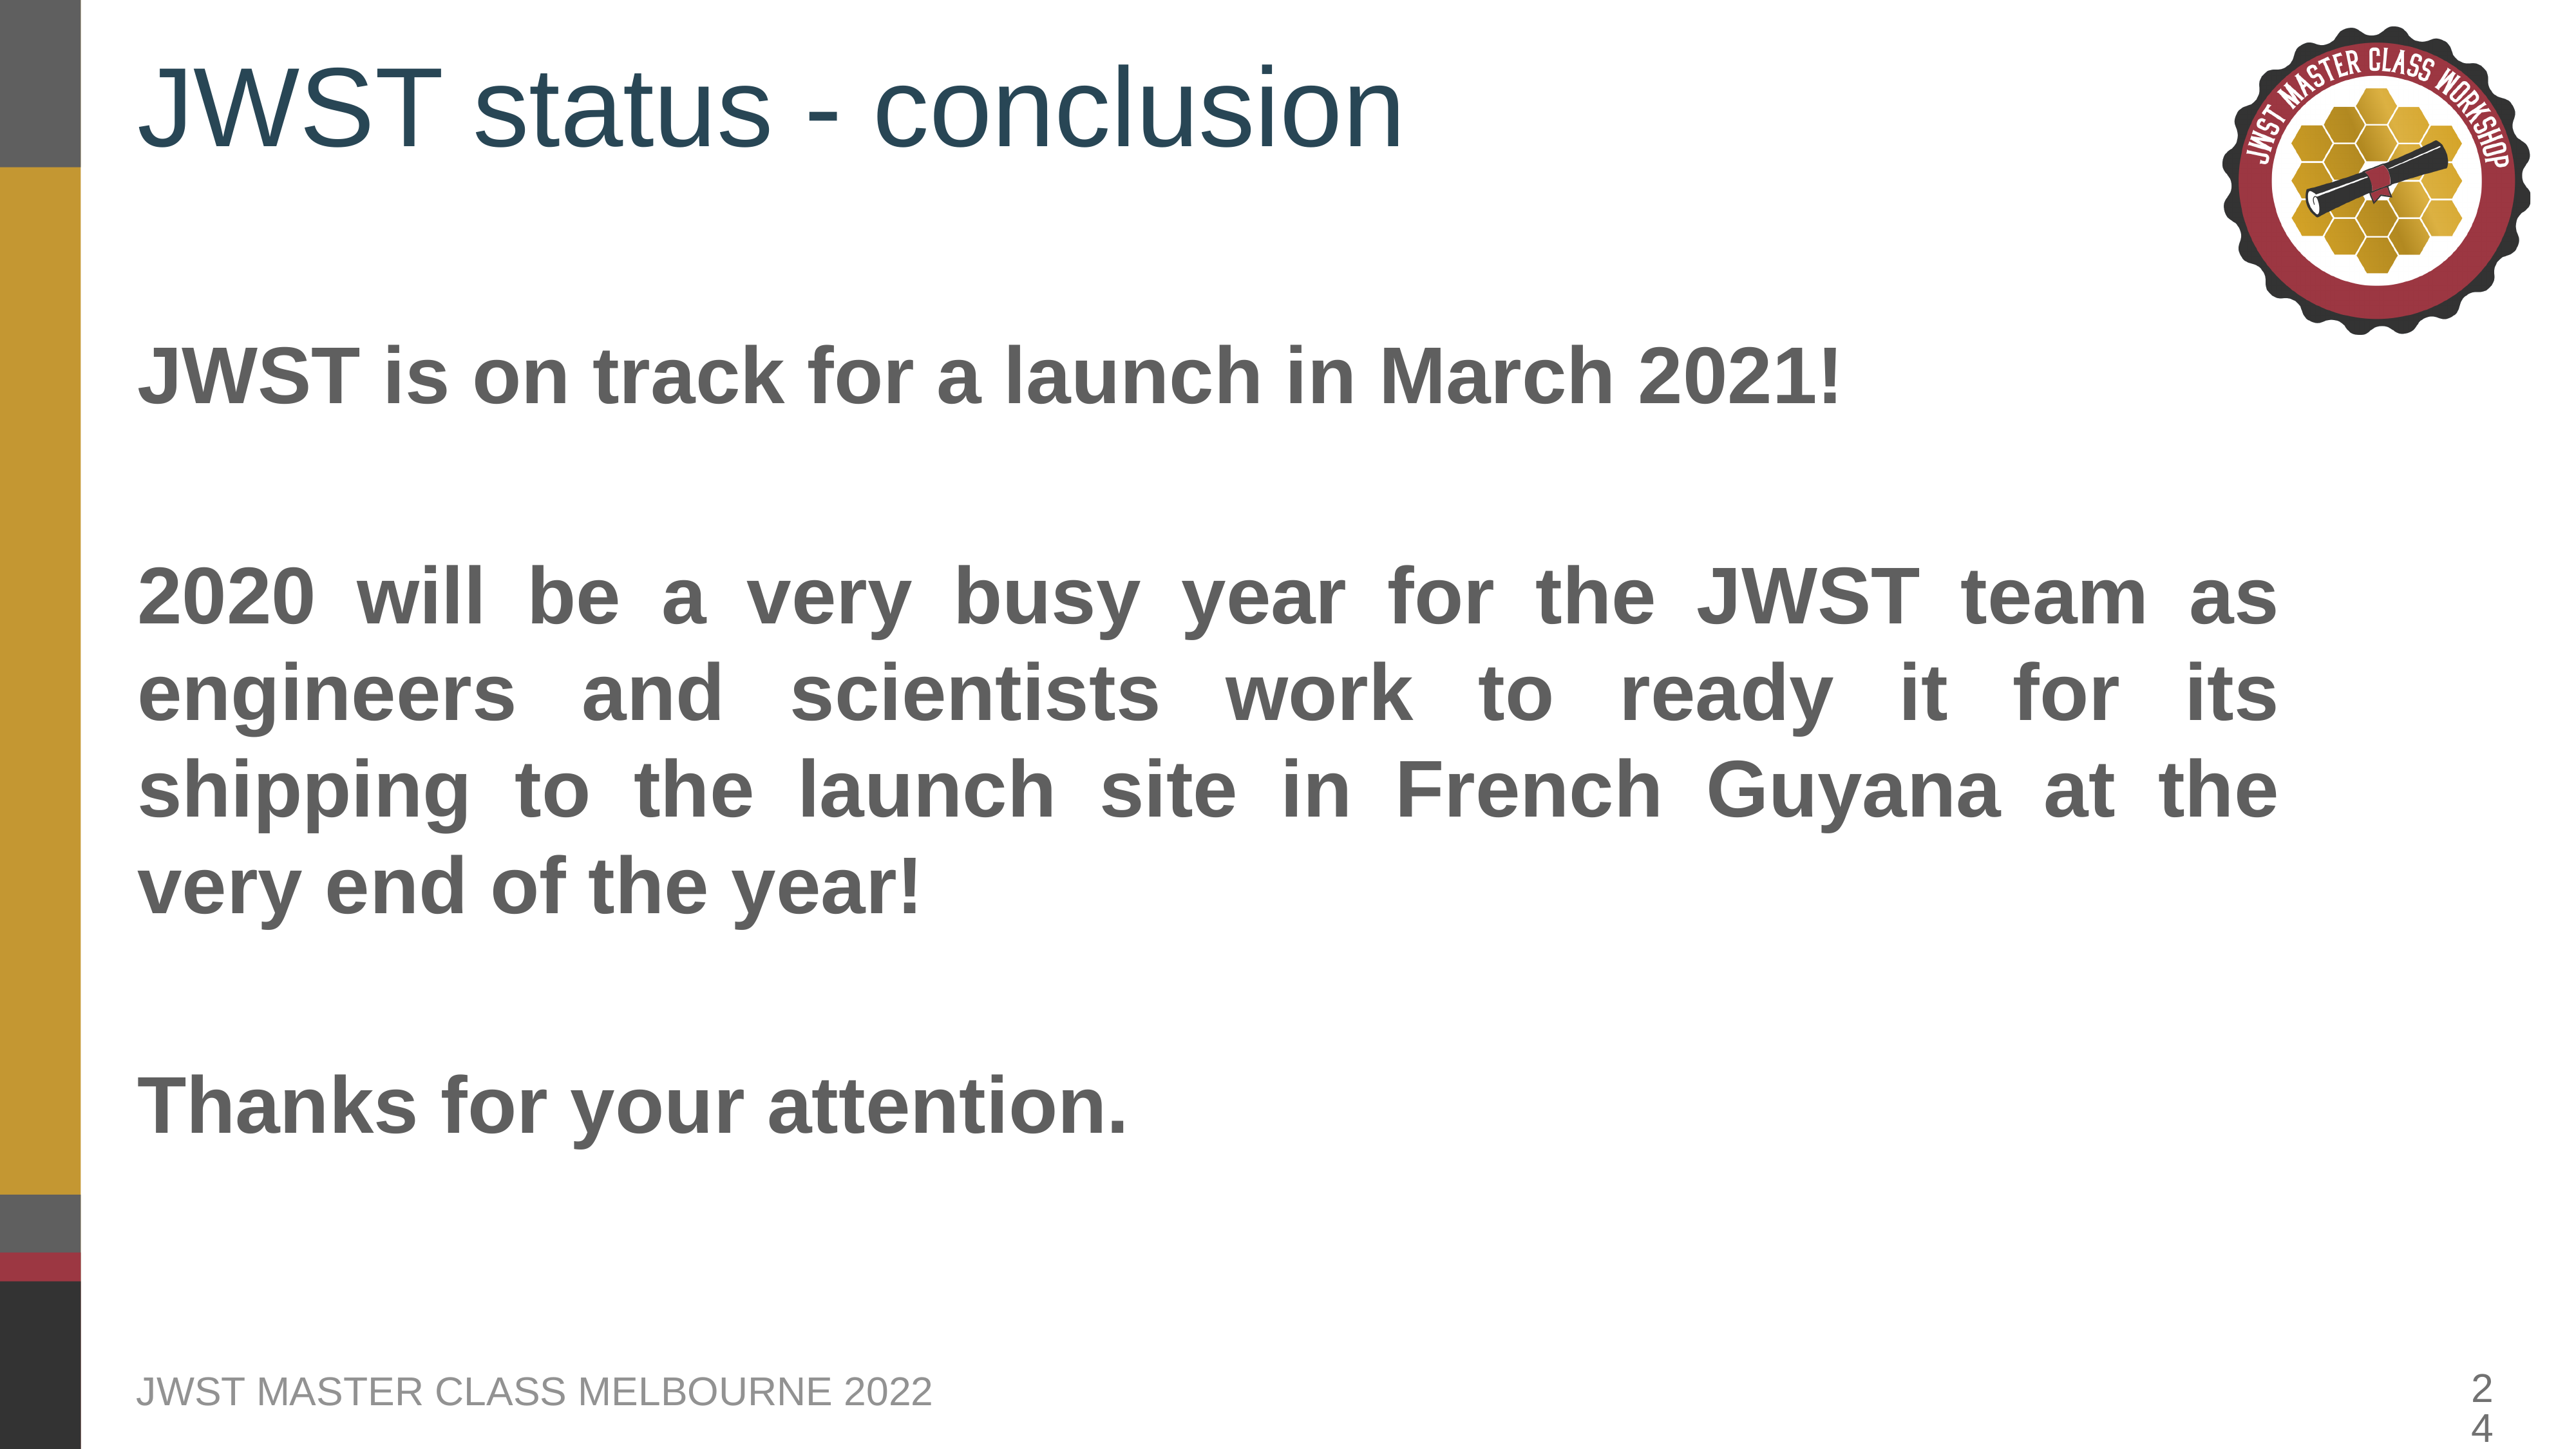

# JWST status - conclusion

JWST is on track for a launch in March 2021!

2020 will be a very busy year for the JWST team as engineers and scientists work to ready it for its shipping to the launch site in French Guyana at the very end of the year!

Thanks for your attention.

24